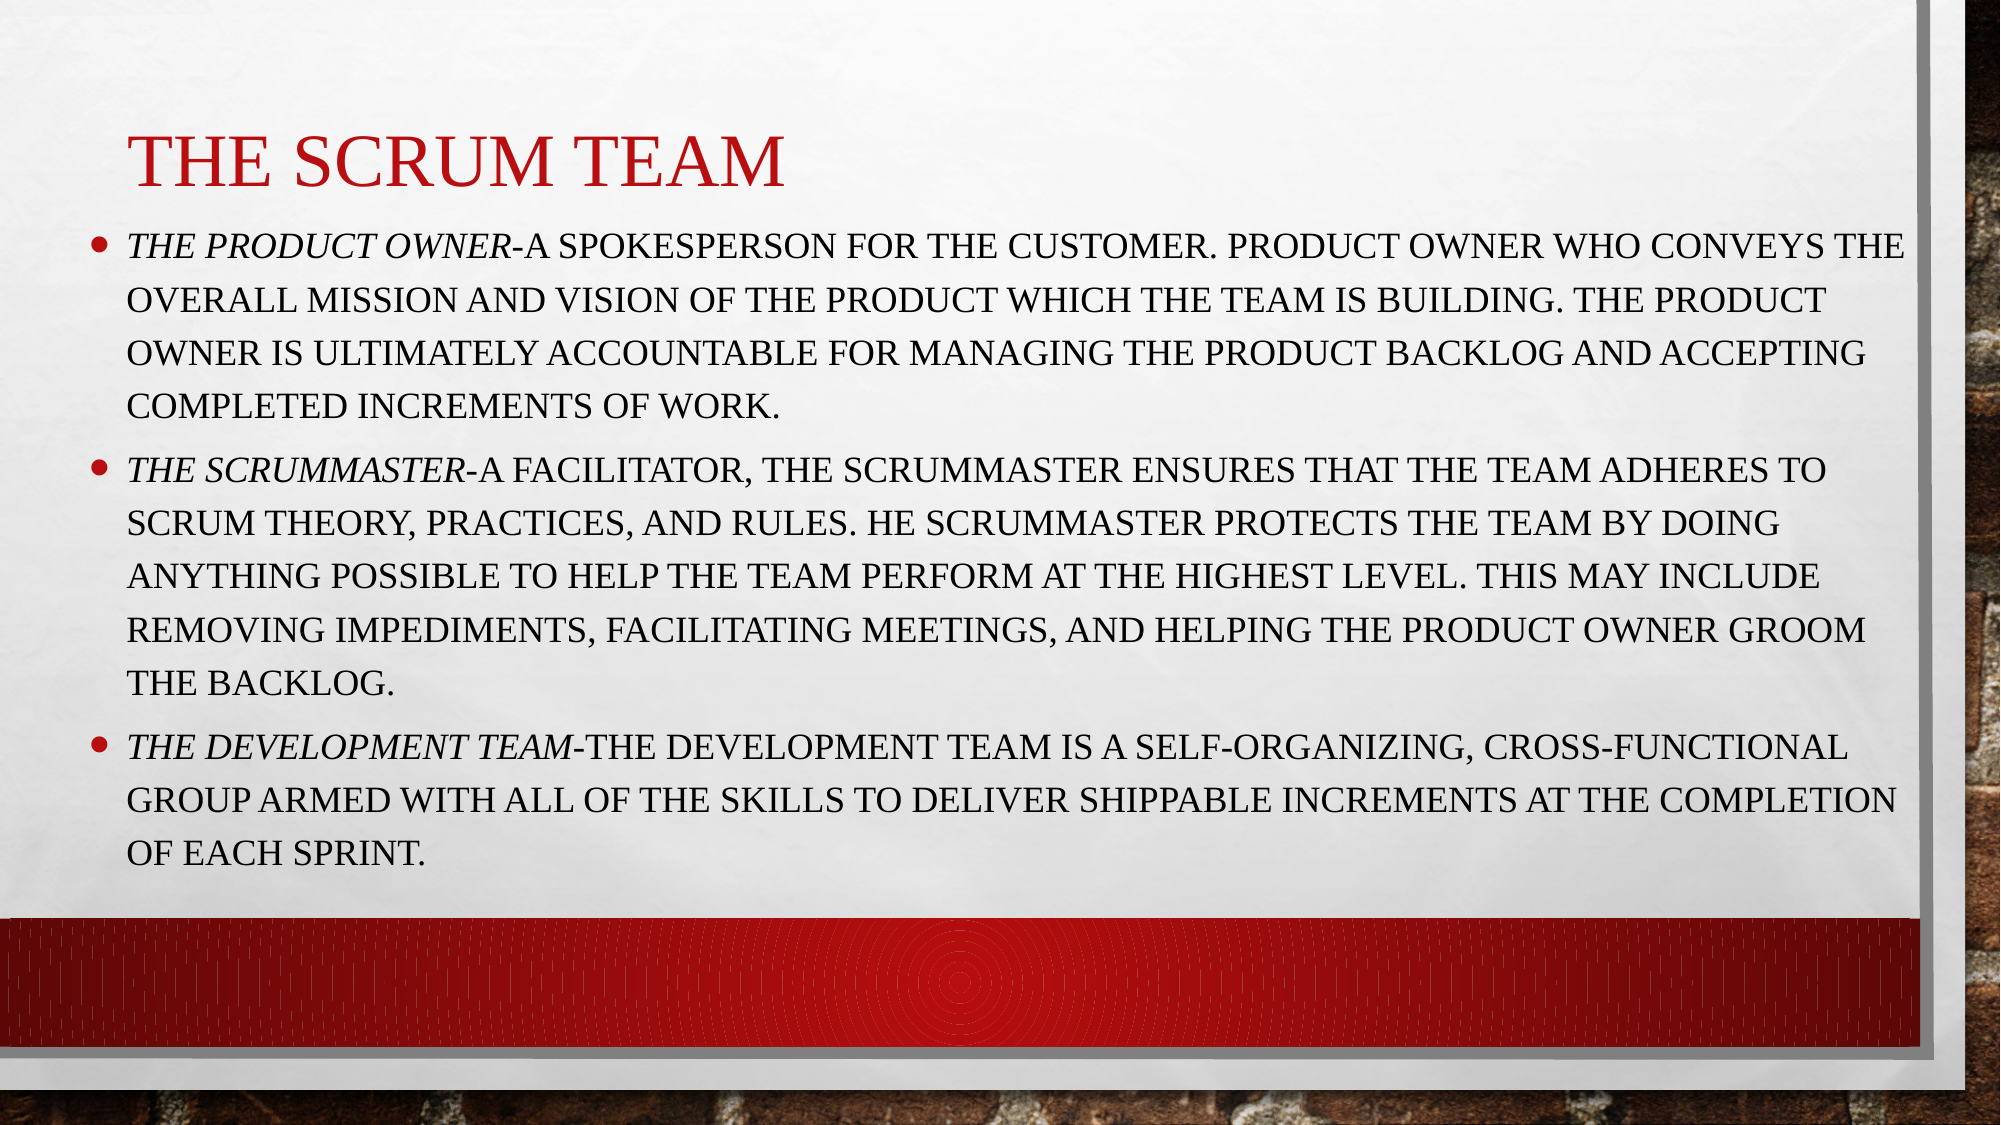

# The Scrum Team
The Product Owner-a spokesperson for the customer. Product Owner who conveys the overall mission and vision of the product which the team is building. The Product Owner is ultimately accountable for managing the product backlog and accepting completed increments of work.
The ScrumMaster-a facilitator, the ScrumMaster ensures that the team adheres to Scrum theory, practices, and rules. he ScrumMaster protects the team by doing anything possible to help the team perform at the highest level. This may include removing impediments, facilitating meetings, and helping the Product Owner groom the backlog.
The Development Team-The Development Team is a self-organizing, cross-functional group armed with all of the skills to deliver shippable increments at the completion of each sprint.